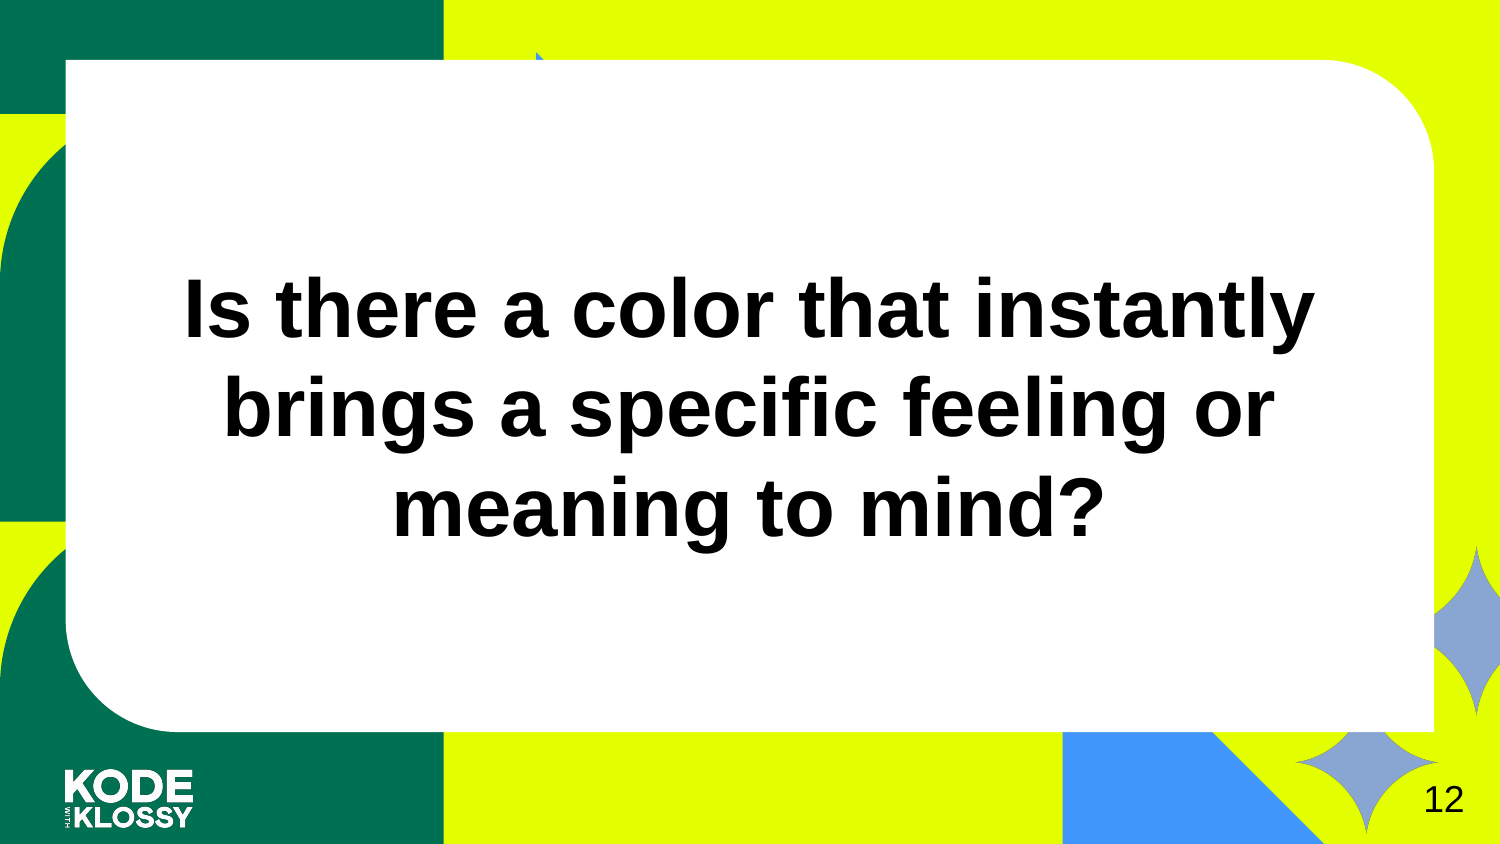

# Is there a color that instantly brings a specific feeling or meaning to mind?